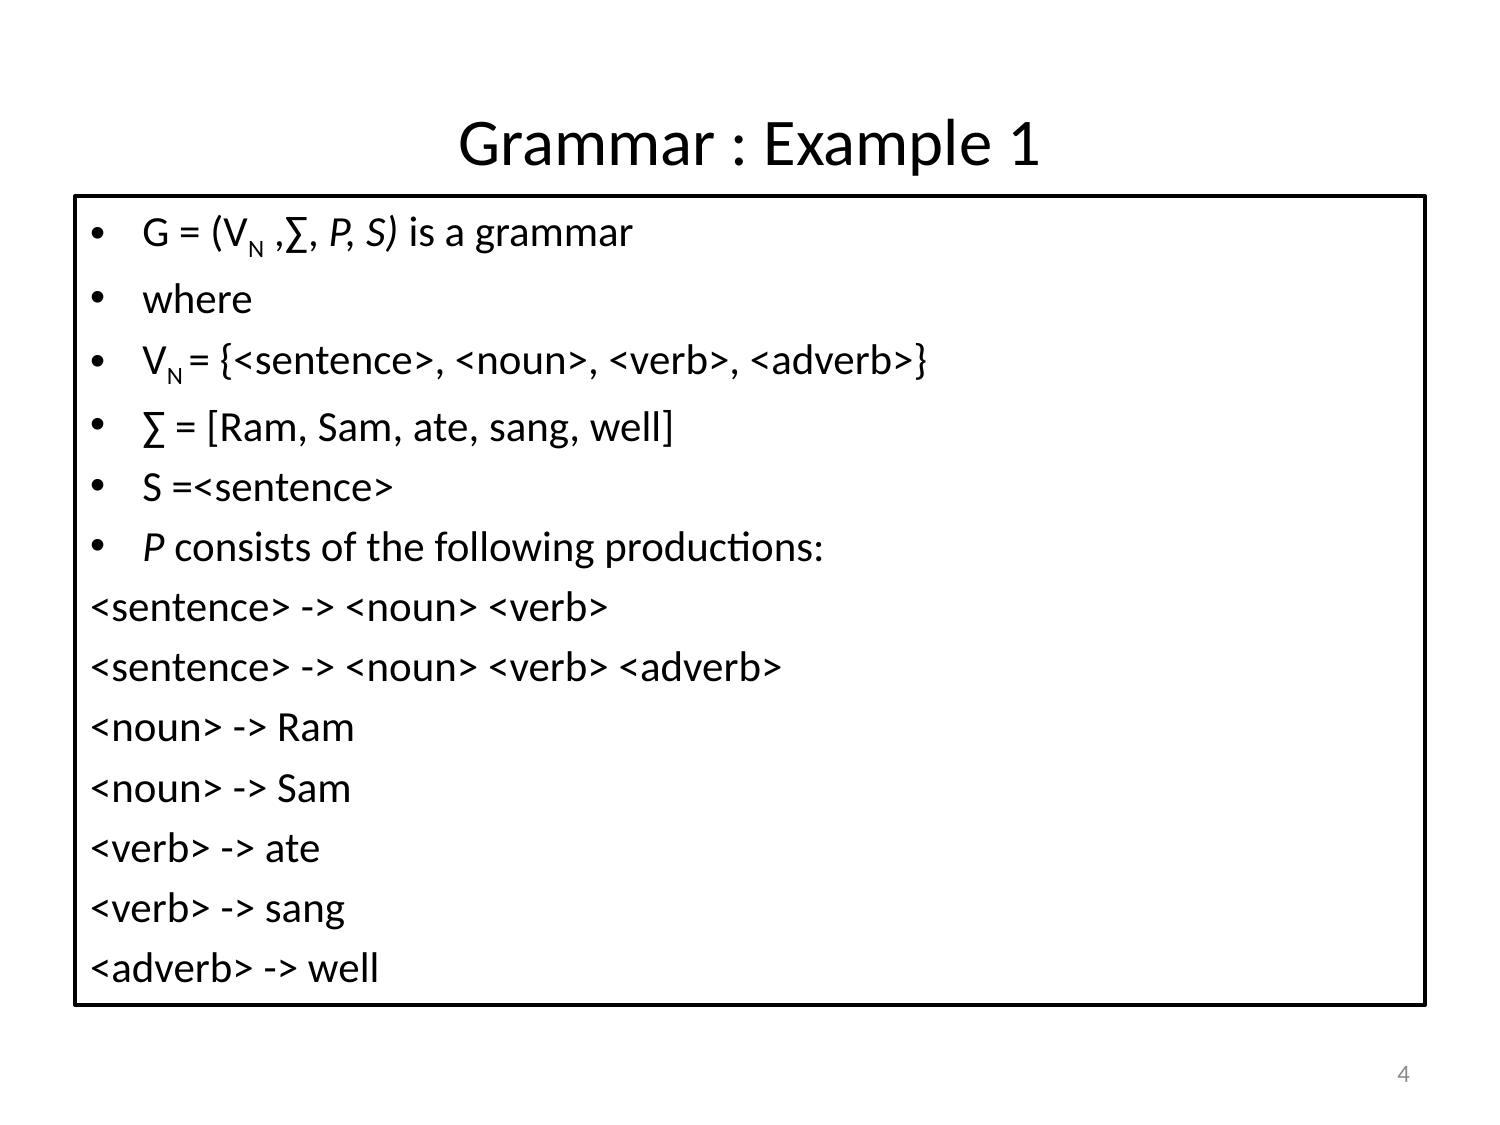

# Grammar : Example 1
G = (VN ,∑, P, S) is a grammar
where
VN = {<sentence>, <noun>, <verb>, <adverb>}
∑ = [Ram, Sam, ate, sang, well]
S =<sentence>
P consists of the following productions:
<sentence> -> <noun> <verb>
<sentence> -> <noun> <verb> <adverb>
<noun> -> Ram
<noun> -> Sam
<verb> -> ate
<verb> -> sang
<adverb> -> well
4